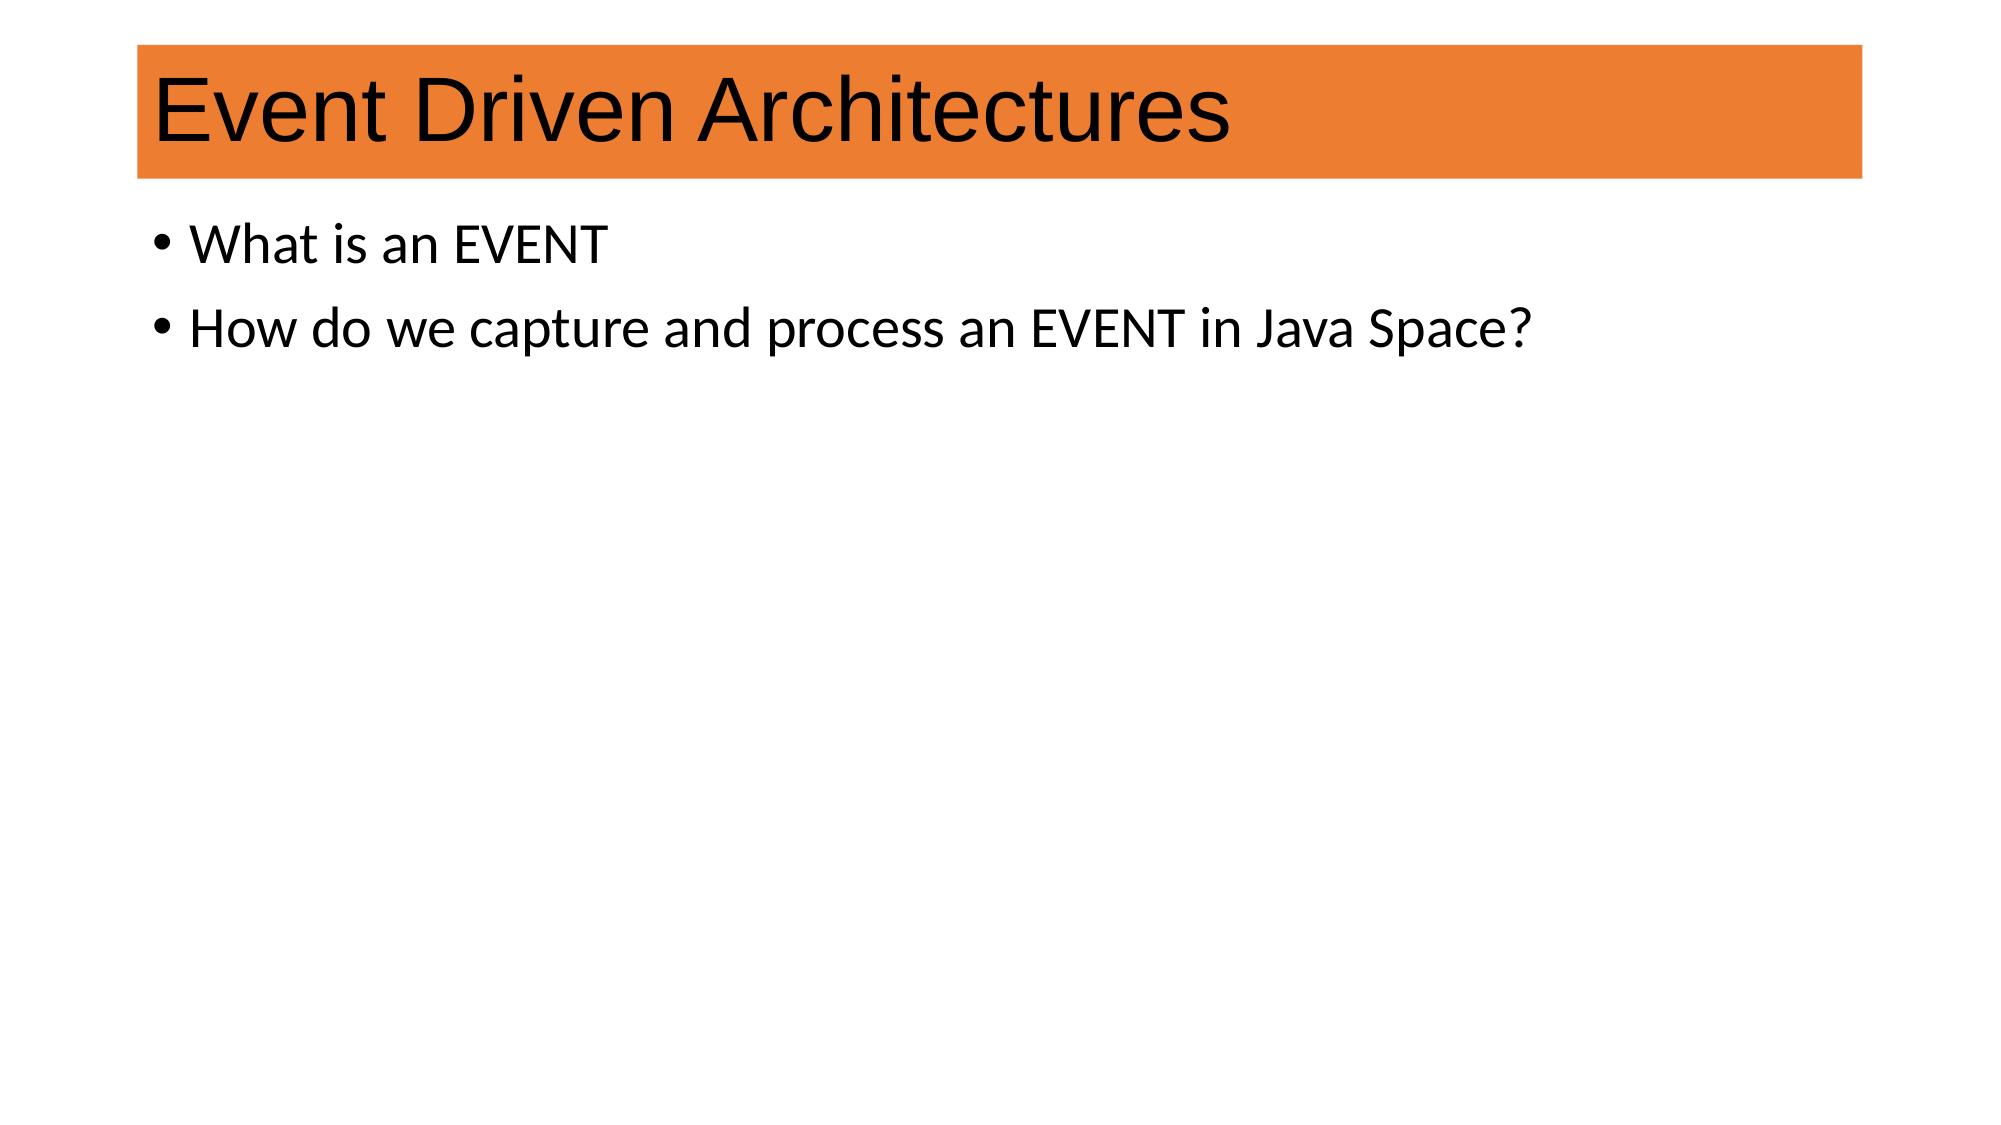

# Event Driven Architectures
What is an EVENT
How do we capture and process an EVENT in Java Space?